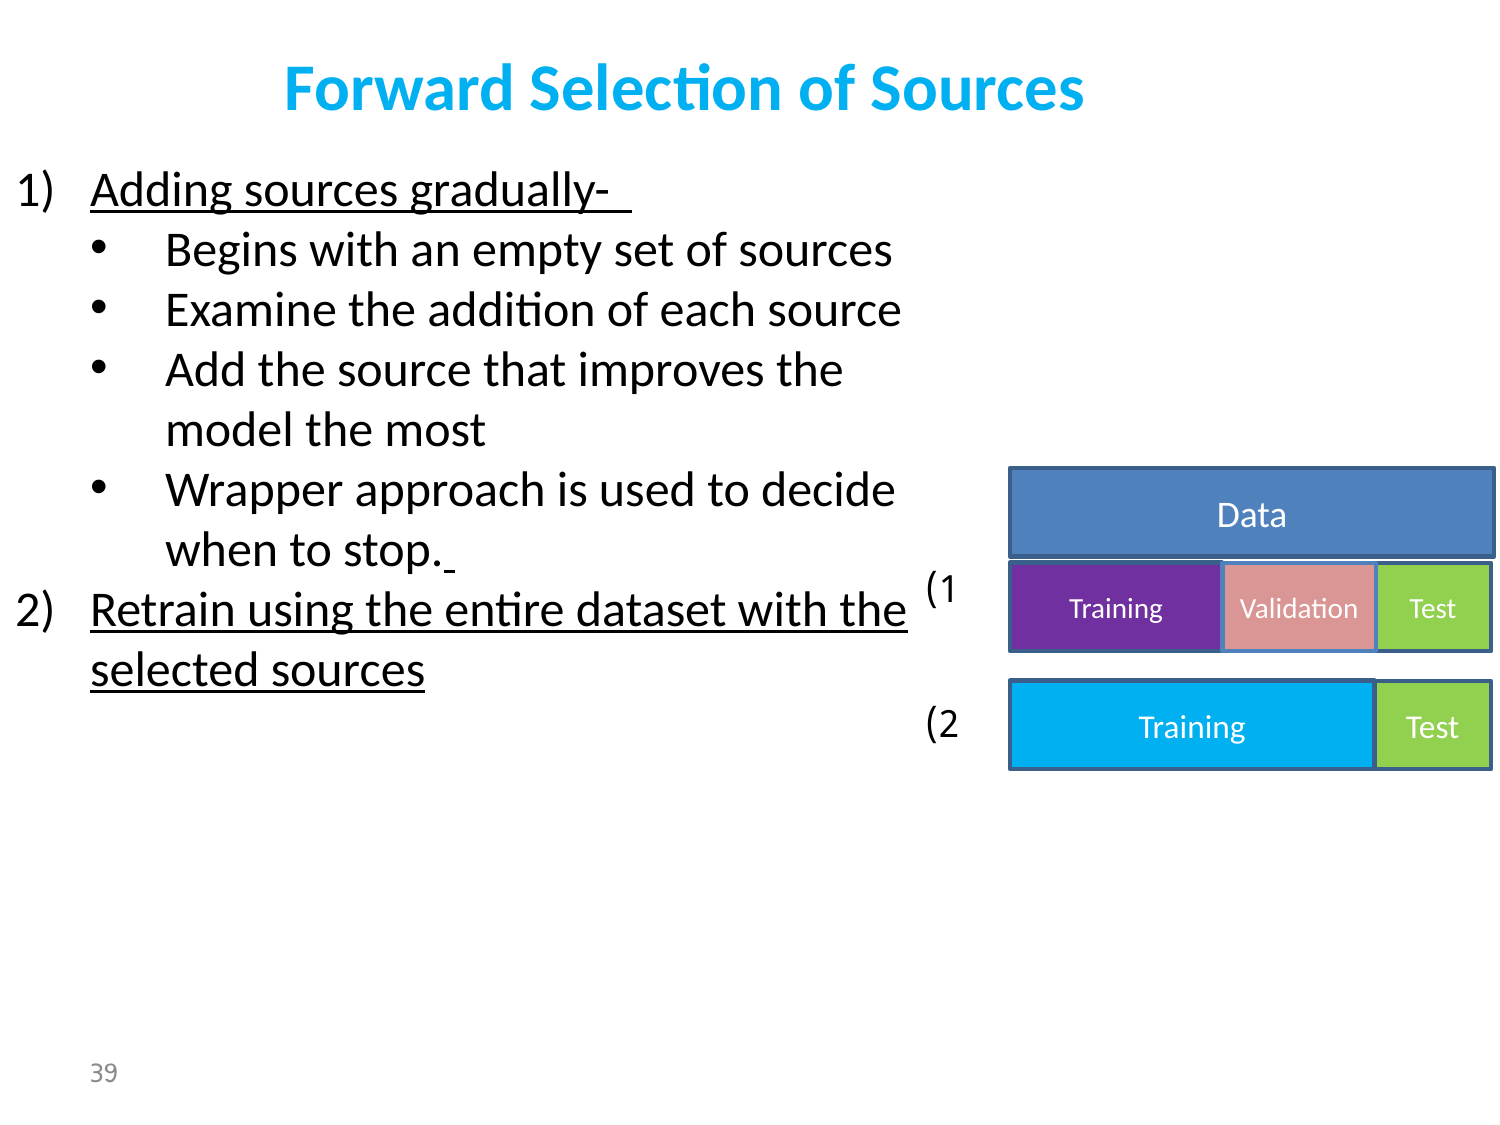

Forward Selection of Sources

Adding sources gradually-
Begins with an empty set of sources
Examine the addition of each source
Add the source that improves the model the most
Wrapper approach is used to decide when to stop.
Retrain using the entire dataset with the selected sources

1)

2)

Data
Training
Validation
Test
Training
Test
39